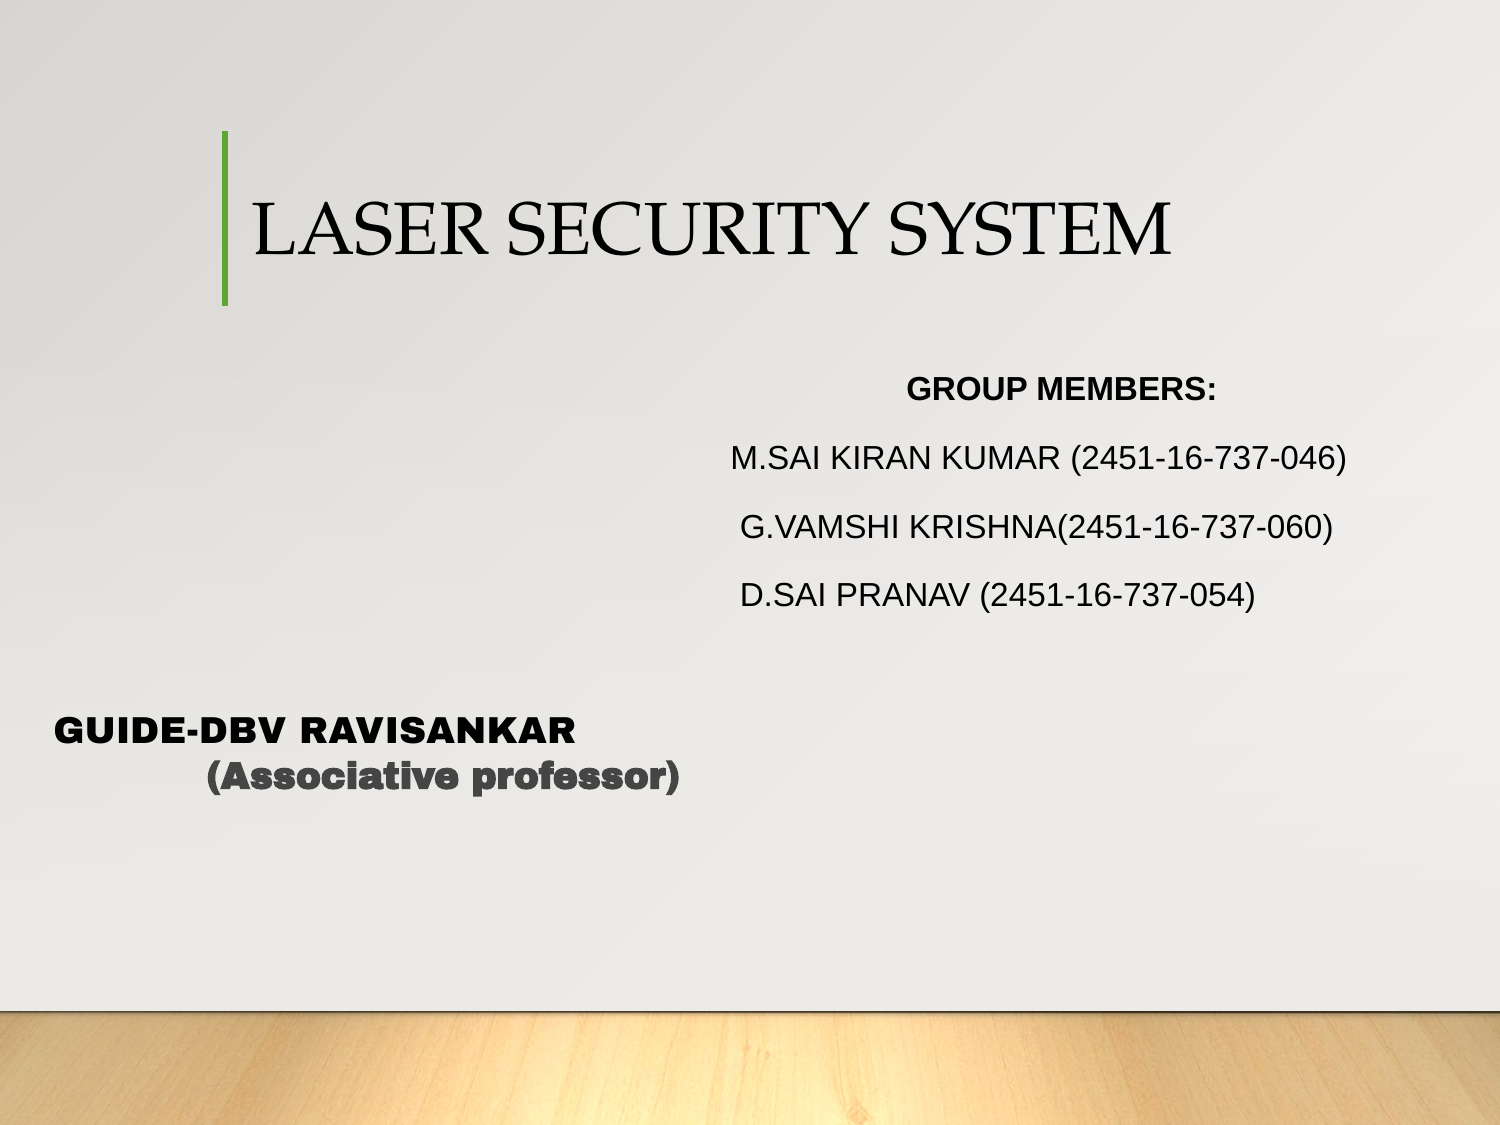

# LASER SECURITY SYSTEM
                                                                                                  GROUP MEMBERS:
                                                                               M.SAI KIRAN KUMAR (2451-16-737-046)
                                                                                G.VAMSHI KRISHNA(2451-16-737-060)
                                                                                D.SAI PRANAV (2451-16-737-054)
 GUIDE-DBV RAVISANKAR
             (Associative professor)